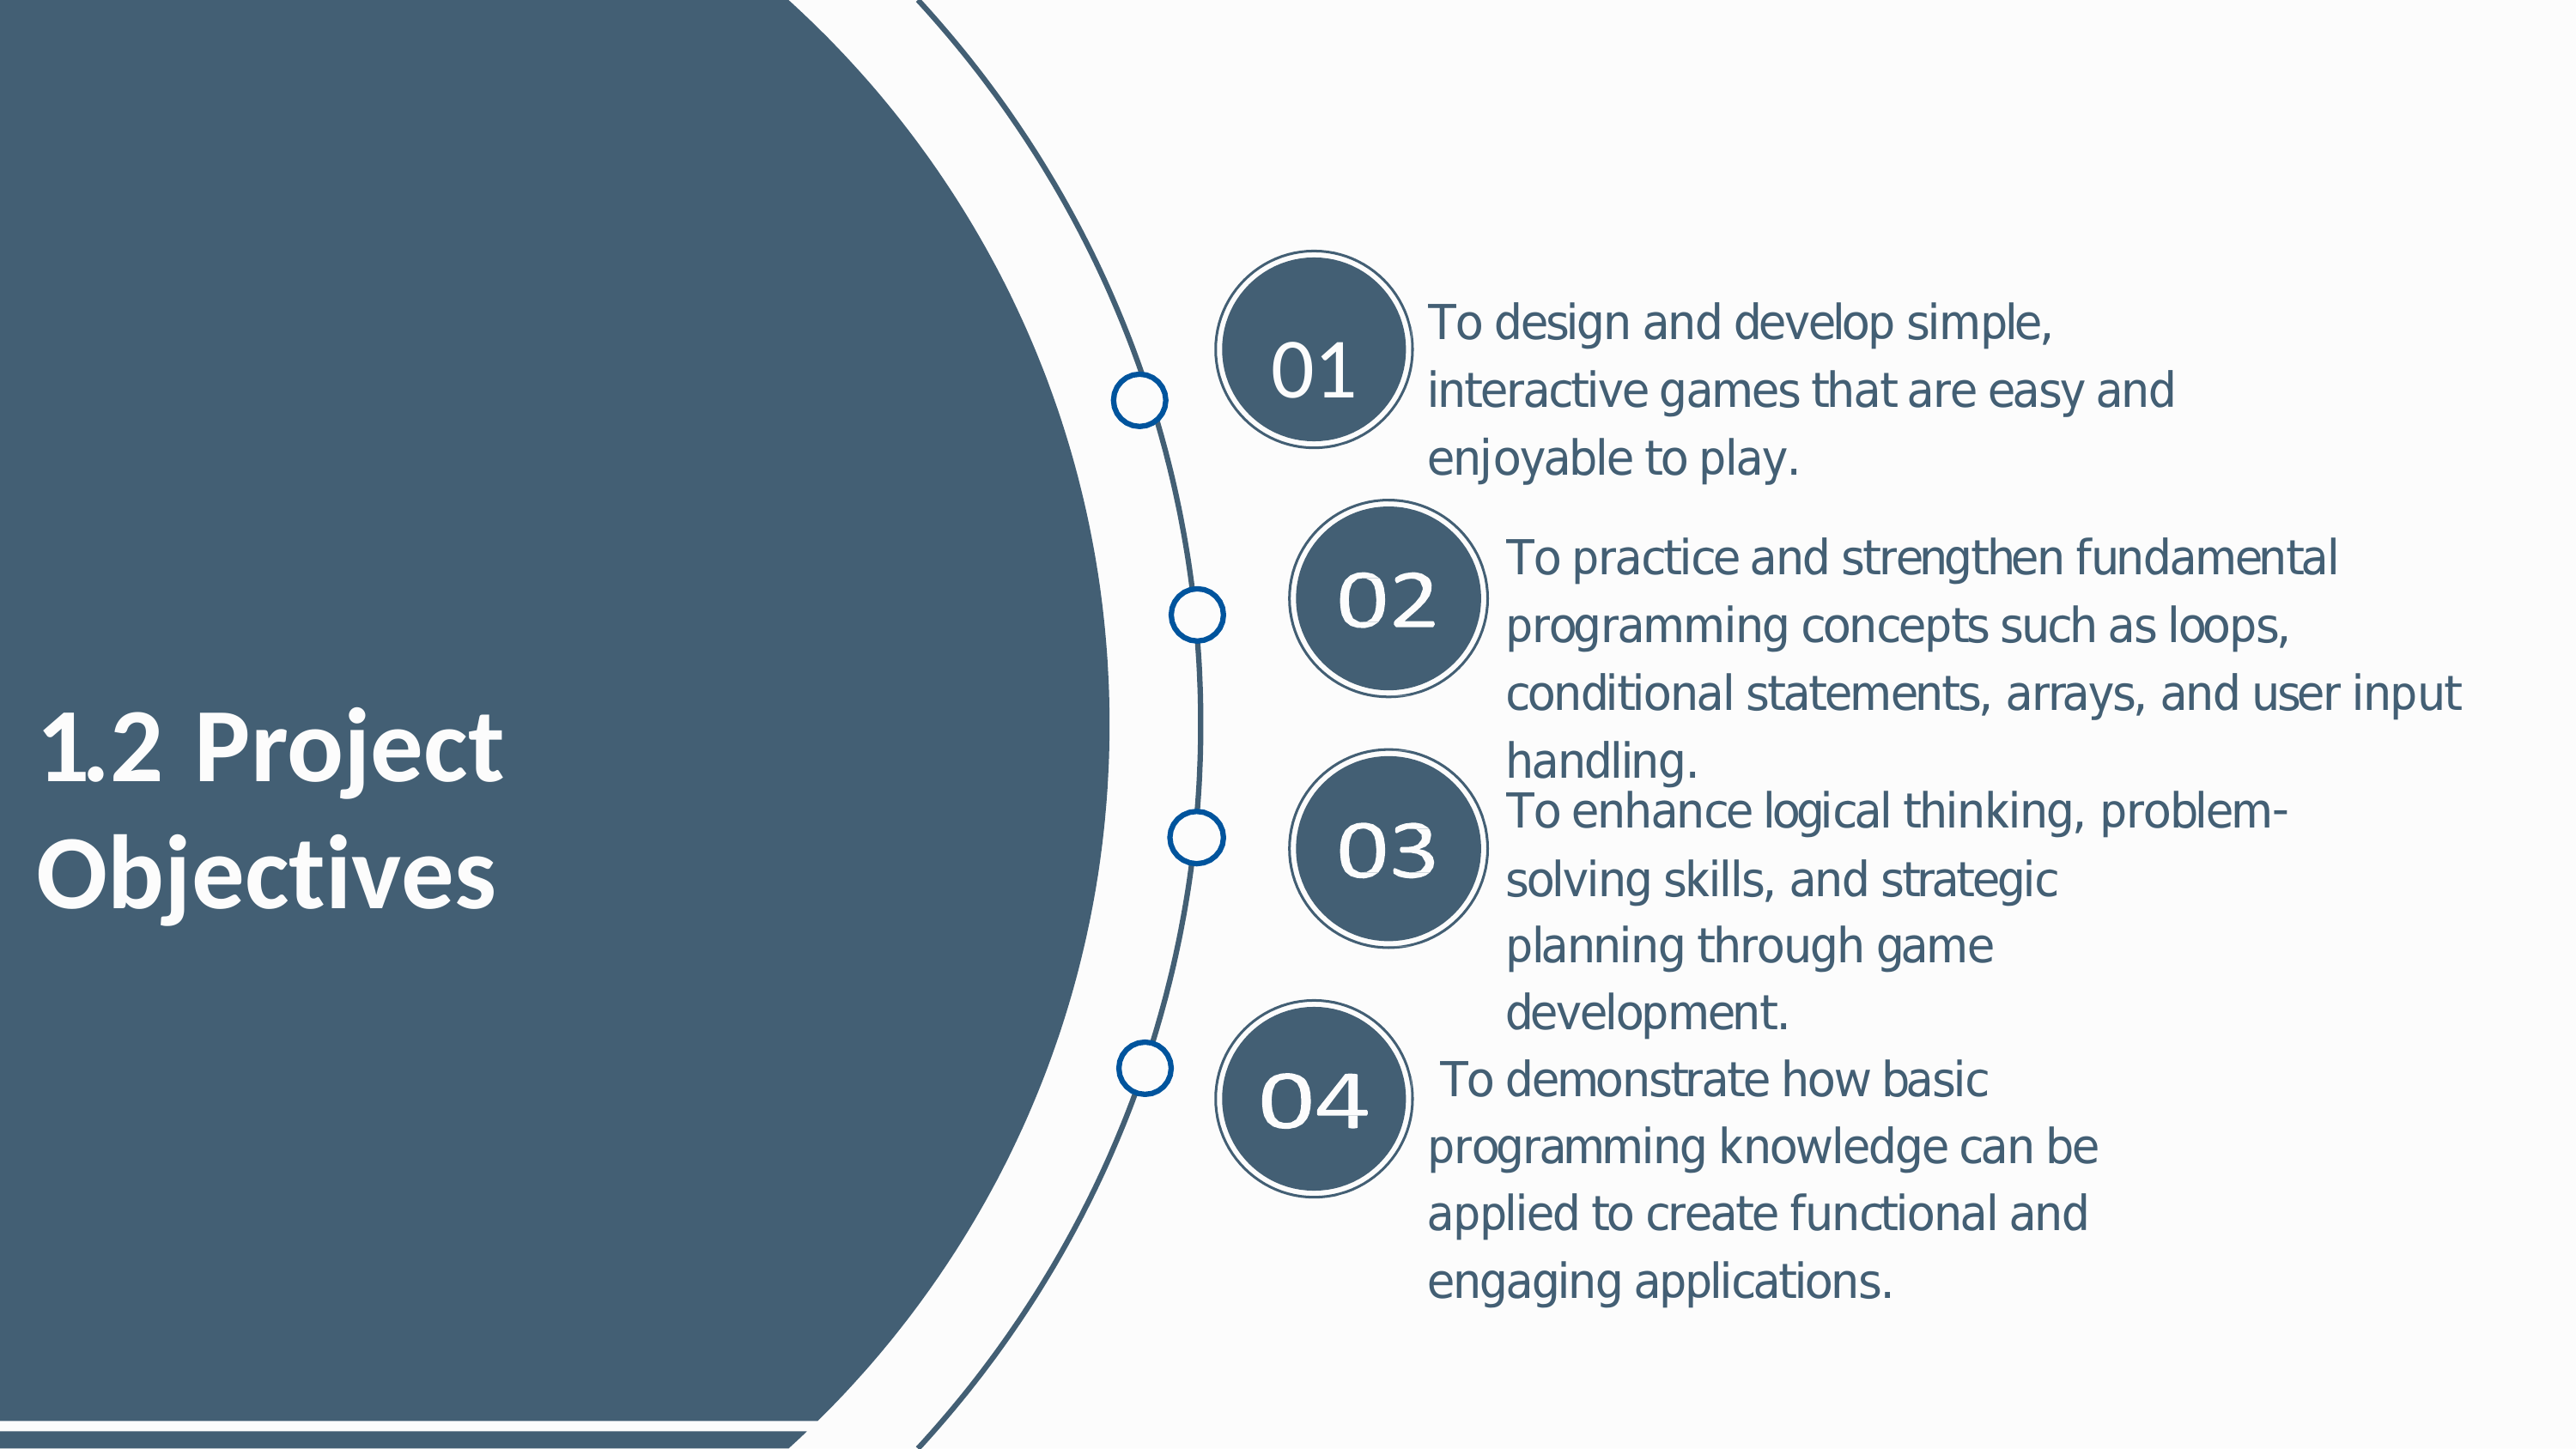

To design and develop simple, interactive games that are easy and enjoyable to play.
01

To practice and strengthen fundamental programming concepts such as loops, conditional statements, arrays, and user input handling.
To enhance logical thinking, problem-
solving skills, and strategic planning through game development.

1.2	Project Objectives

To demonstrate how basic programming knowledge can be applied to create functional and engaging applications.